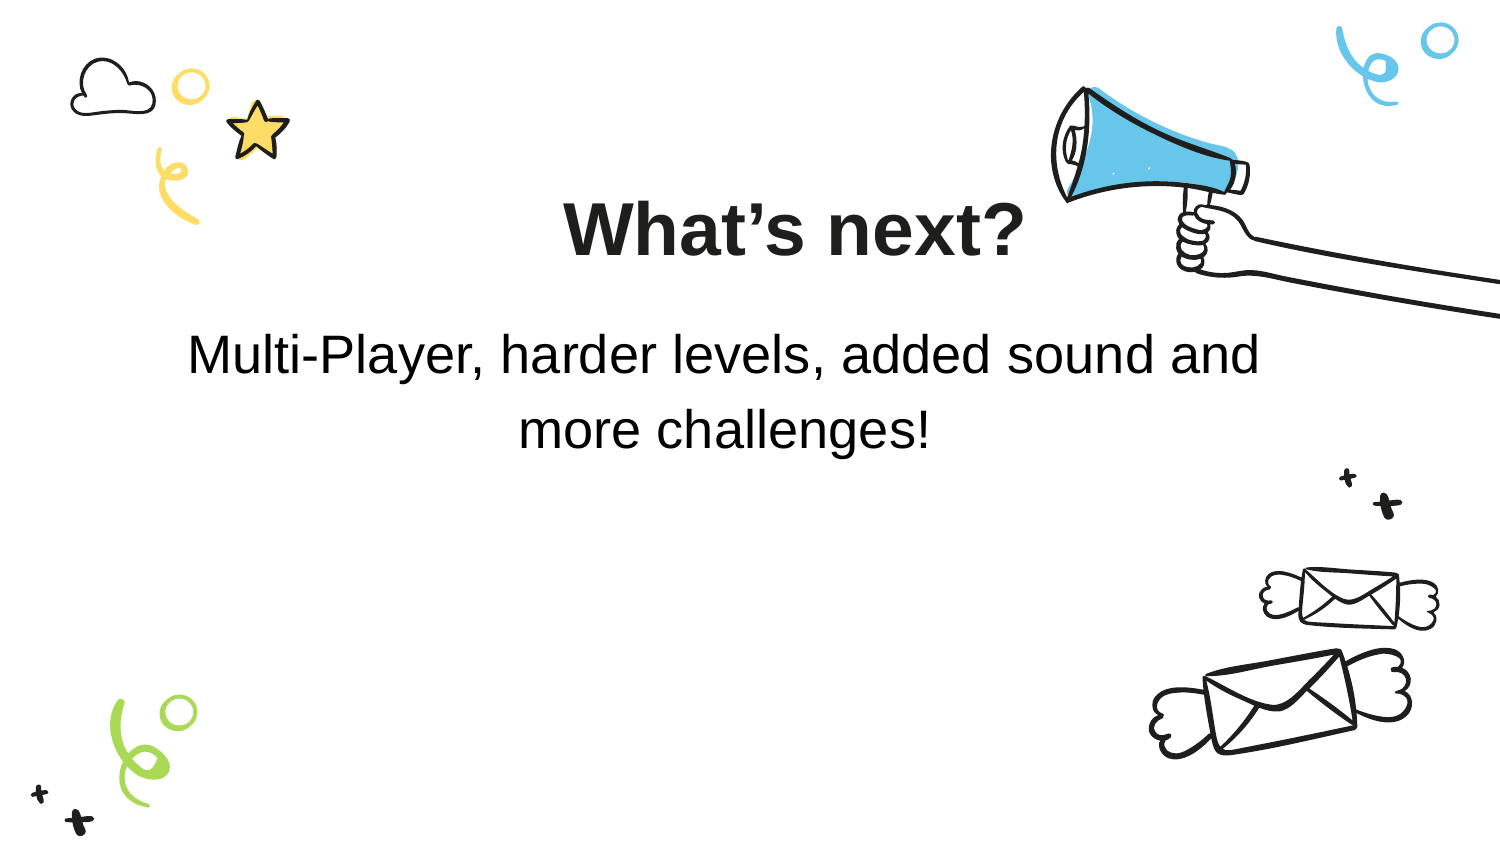

What’s next?
Multi-Player, harder levels, added sound and more challenges!